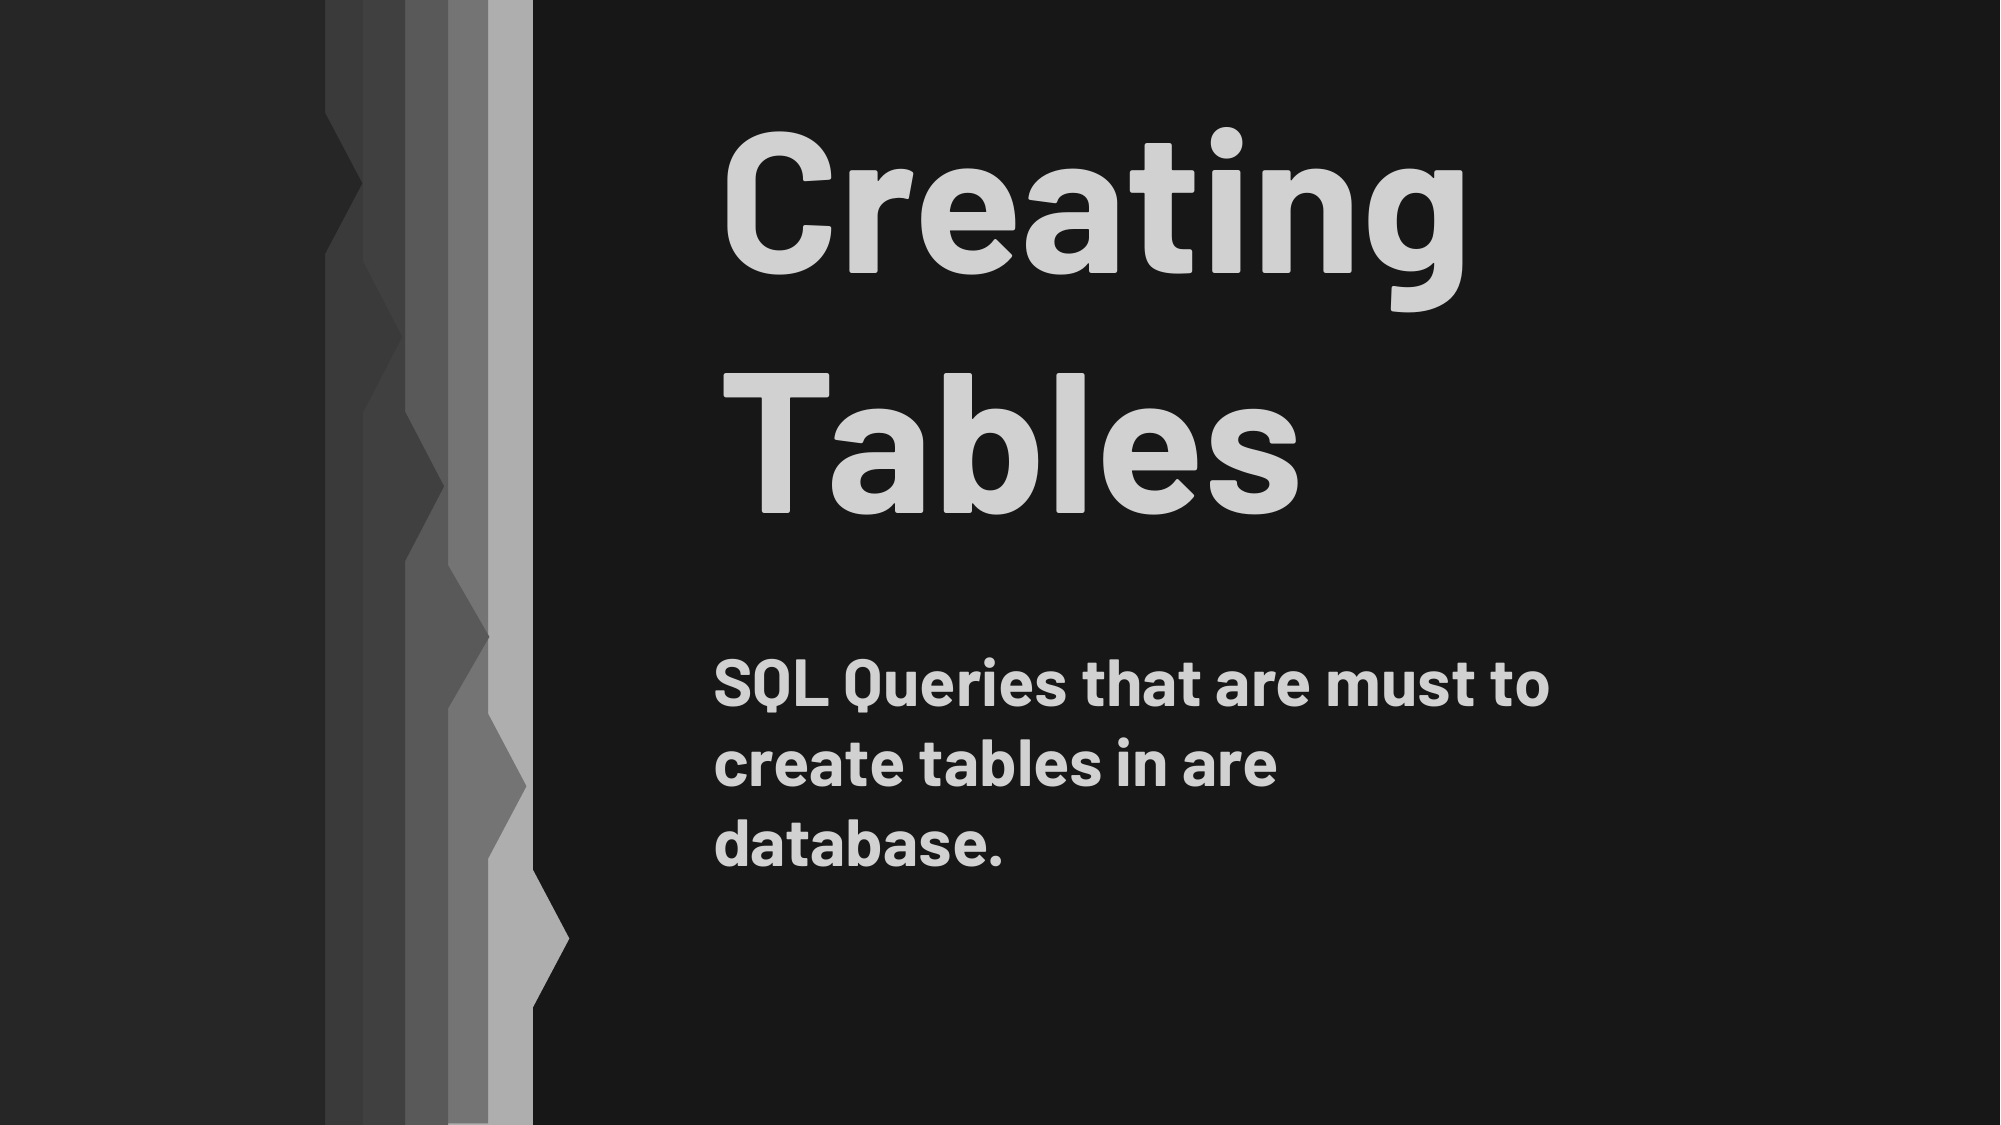

Creating Tables

SQL Queries that are must to create tables in are database.